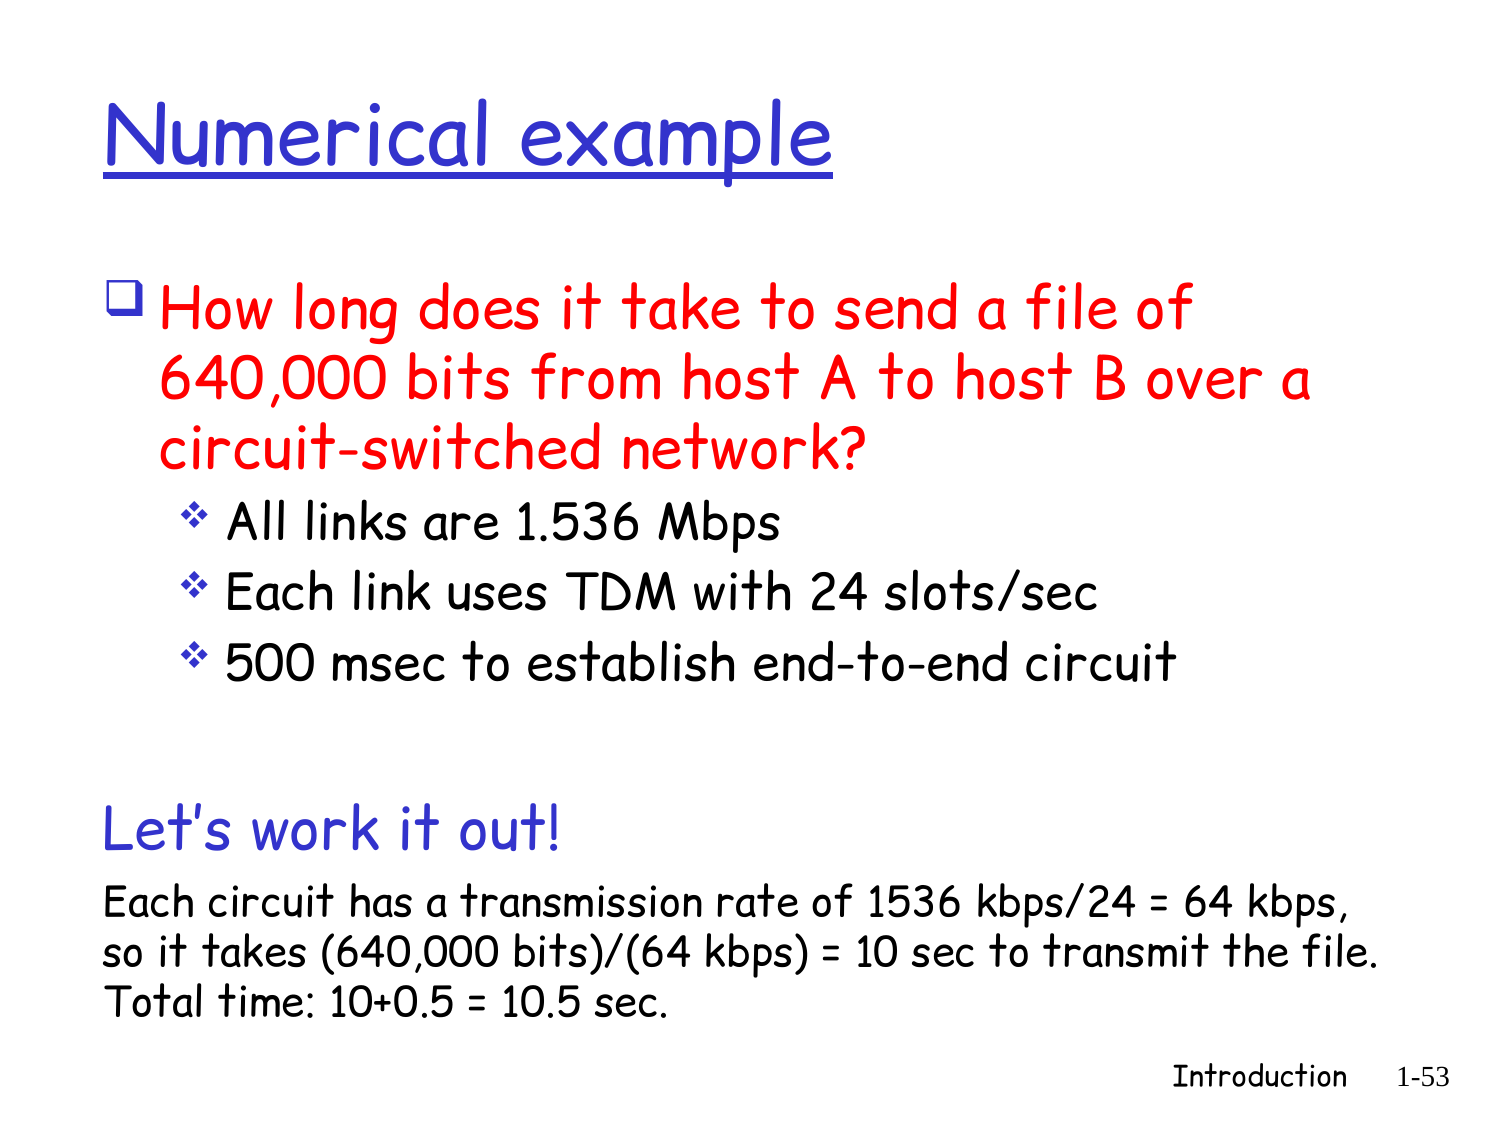

# Numerical example
How long does it take to send a file of 640,000 bits from host A to host B over a circuit-switched network?
All links are 1.536 Mbps
Each link uses TDM with 24 slots/sec
500 msec to establish end-to-end circuit

Let’s work it out!
Each circuit has a transmission rate of 1536 kbps/24 = 64 kbps, so it takes (640,000 bits)/(64 kbps) = 10 sec to transmit the file. Total time: 10+0.5 = 10.5 sec.
 Introduction
1-53